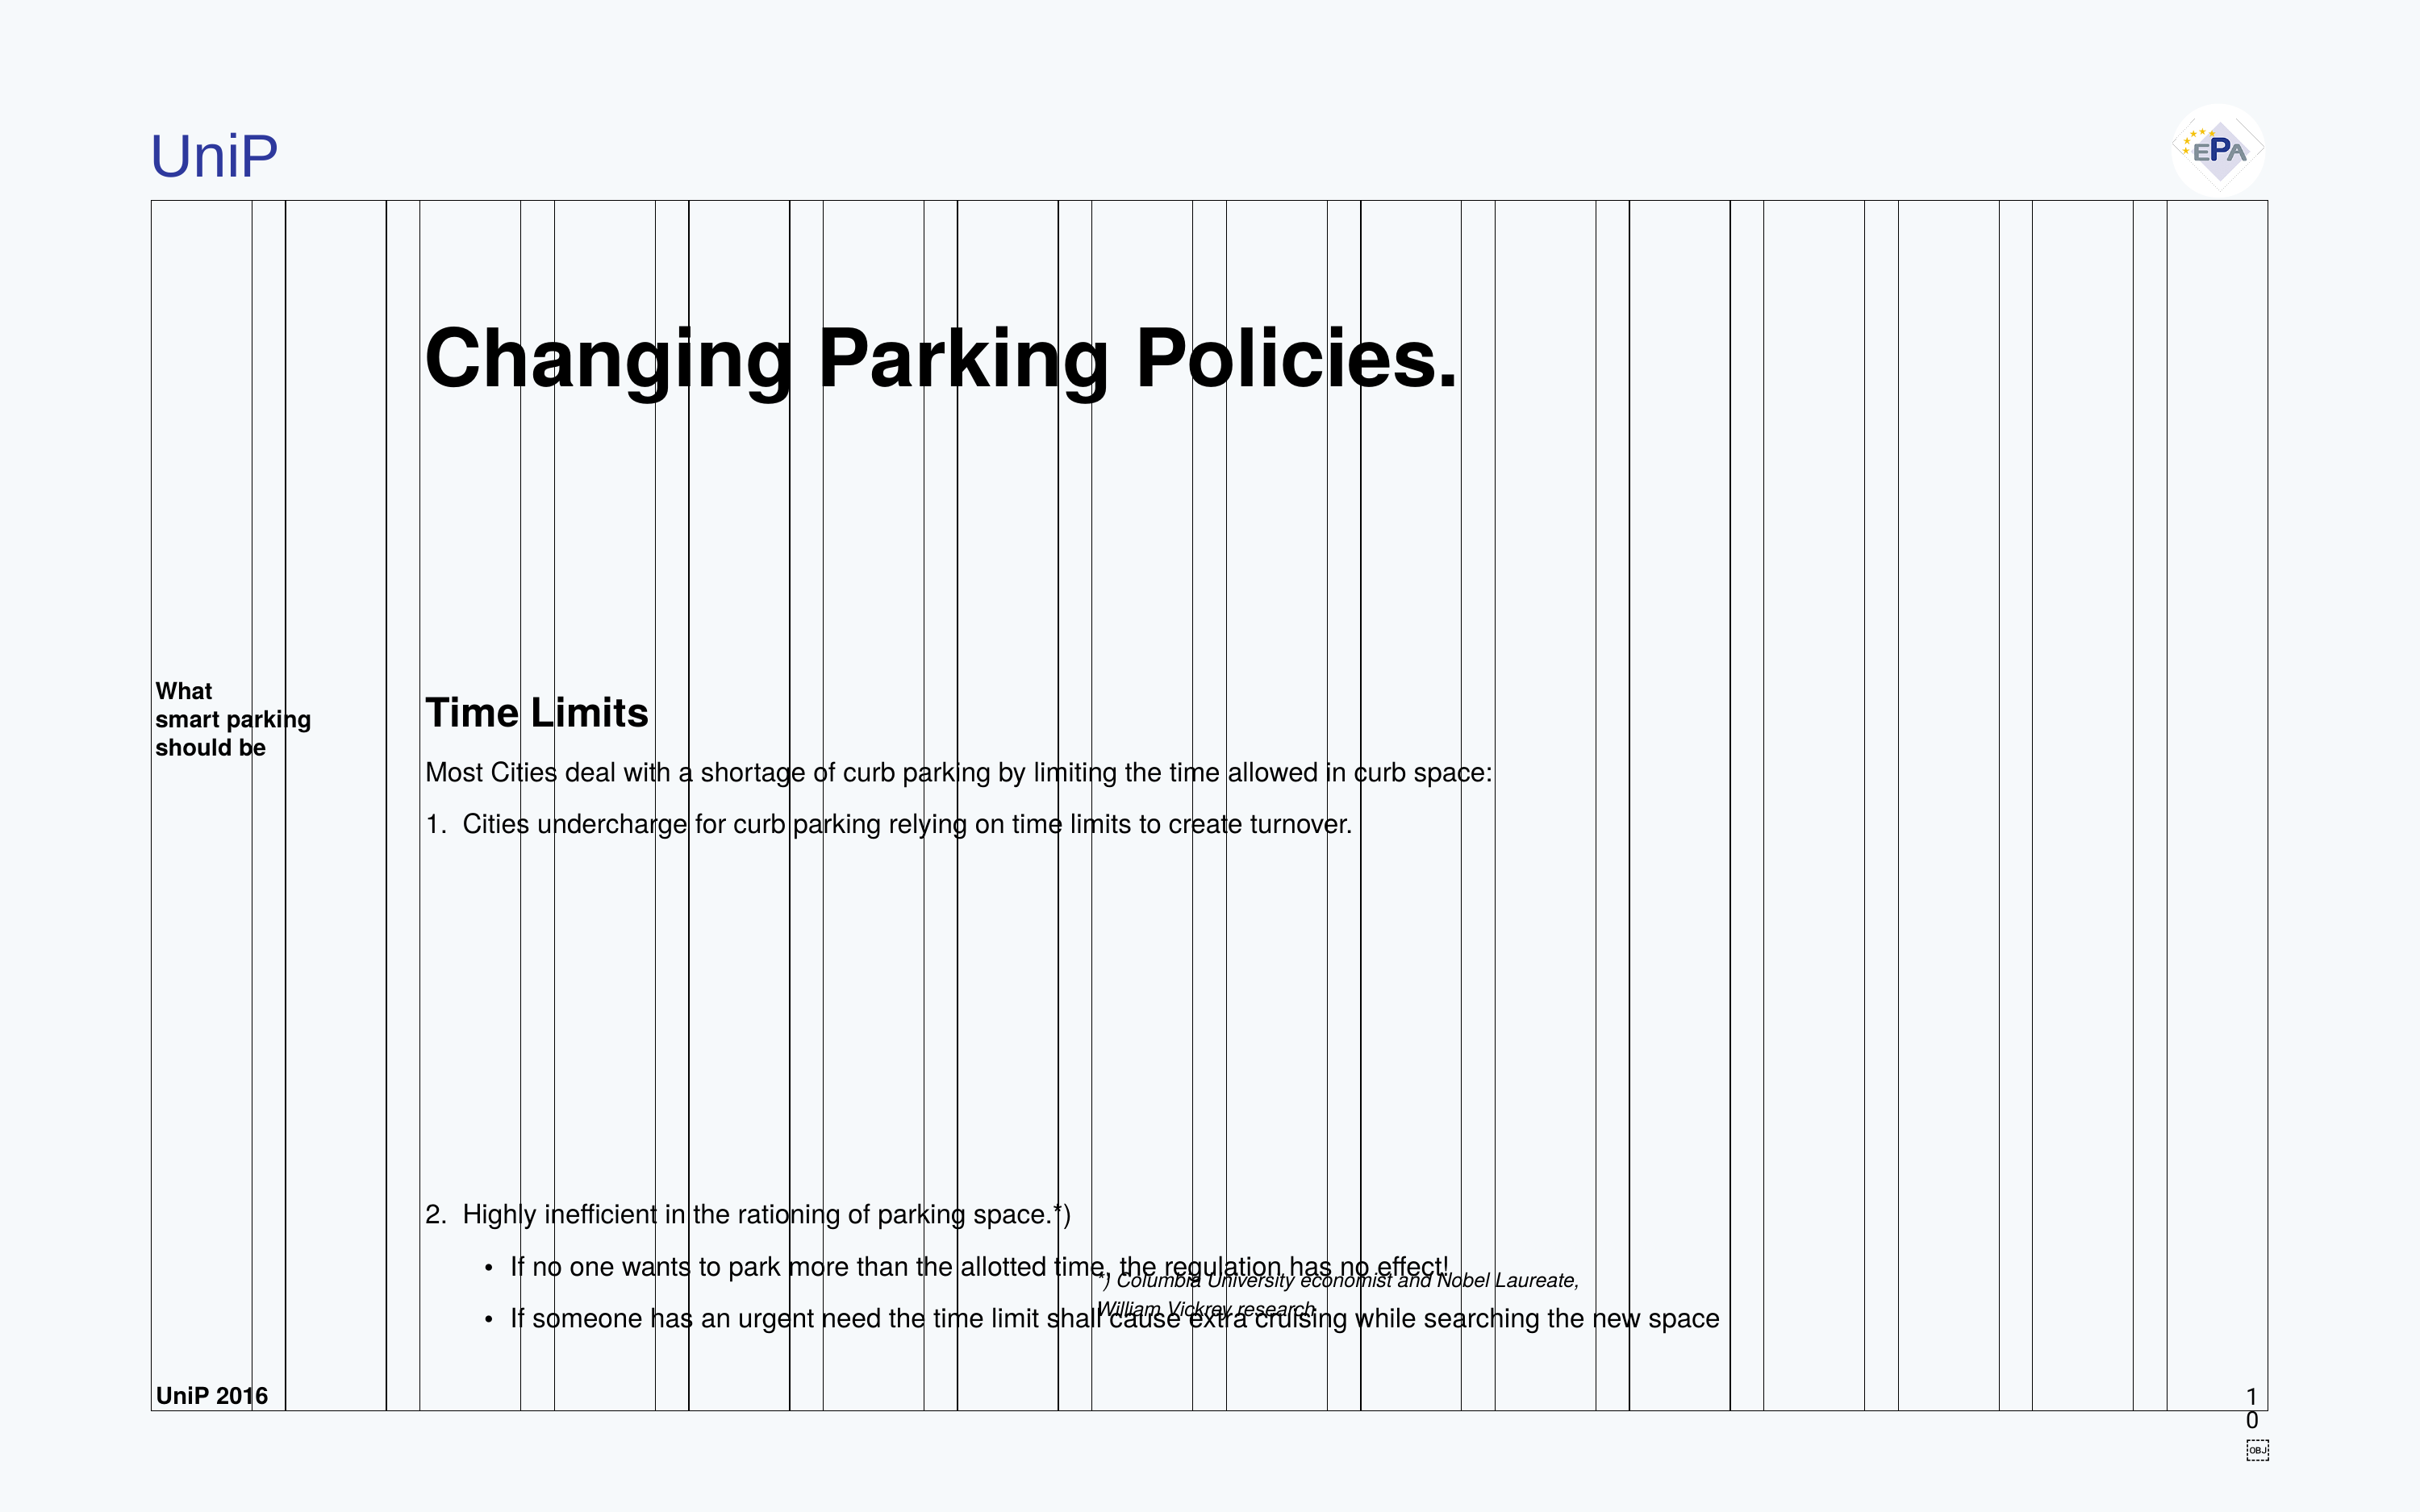

Changing Parking Policies.
What
smart parking
should be
Time Limits
Most Cities deal with a shortage of curb parking by limiting the time allowed in curb space:
Cities undercharge for curb parking relying on time limits to create turnover.
Highly inefficient in the rationing of parking space.*)
If no one wants to park more than the allotted time, the regulation has no effect!
If someone has an urgent need the time limit shall cause extra cruising while searching the new space
Difficult to enforce (more than half of all cars violate the time limit)
Example: In Seattle a study of on-street parking in 35 areas found that the average parking duration in space with a one-hour time limit was 2.1 hours. Seattle Strategic Planning Office (2000)
*) Columbia University economist and Nobel Laureate, William Vickrey research